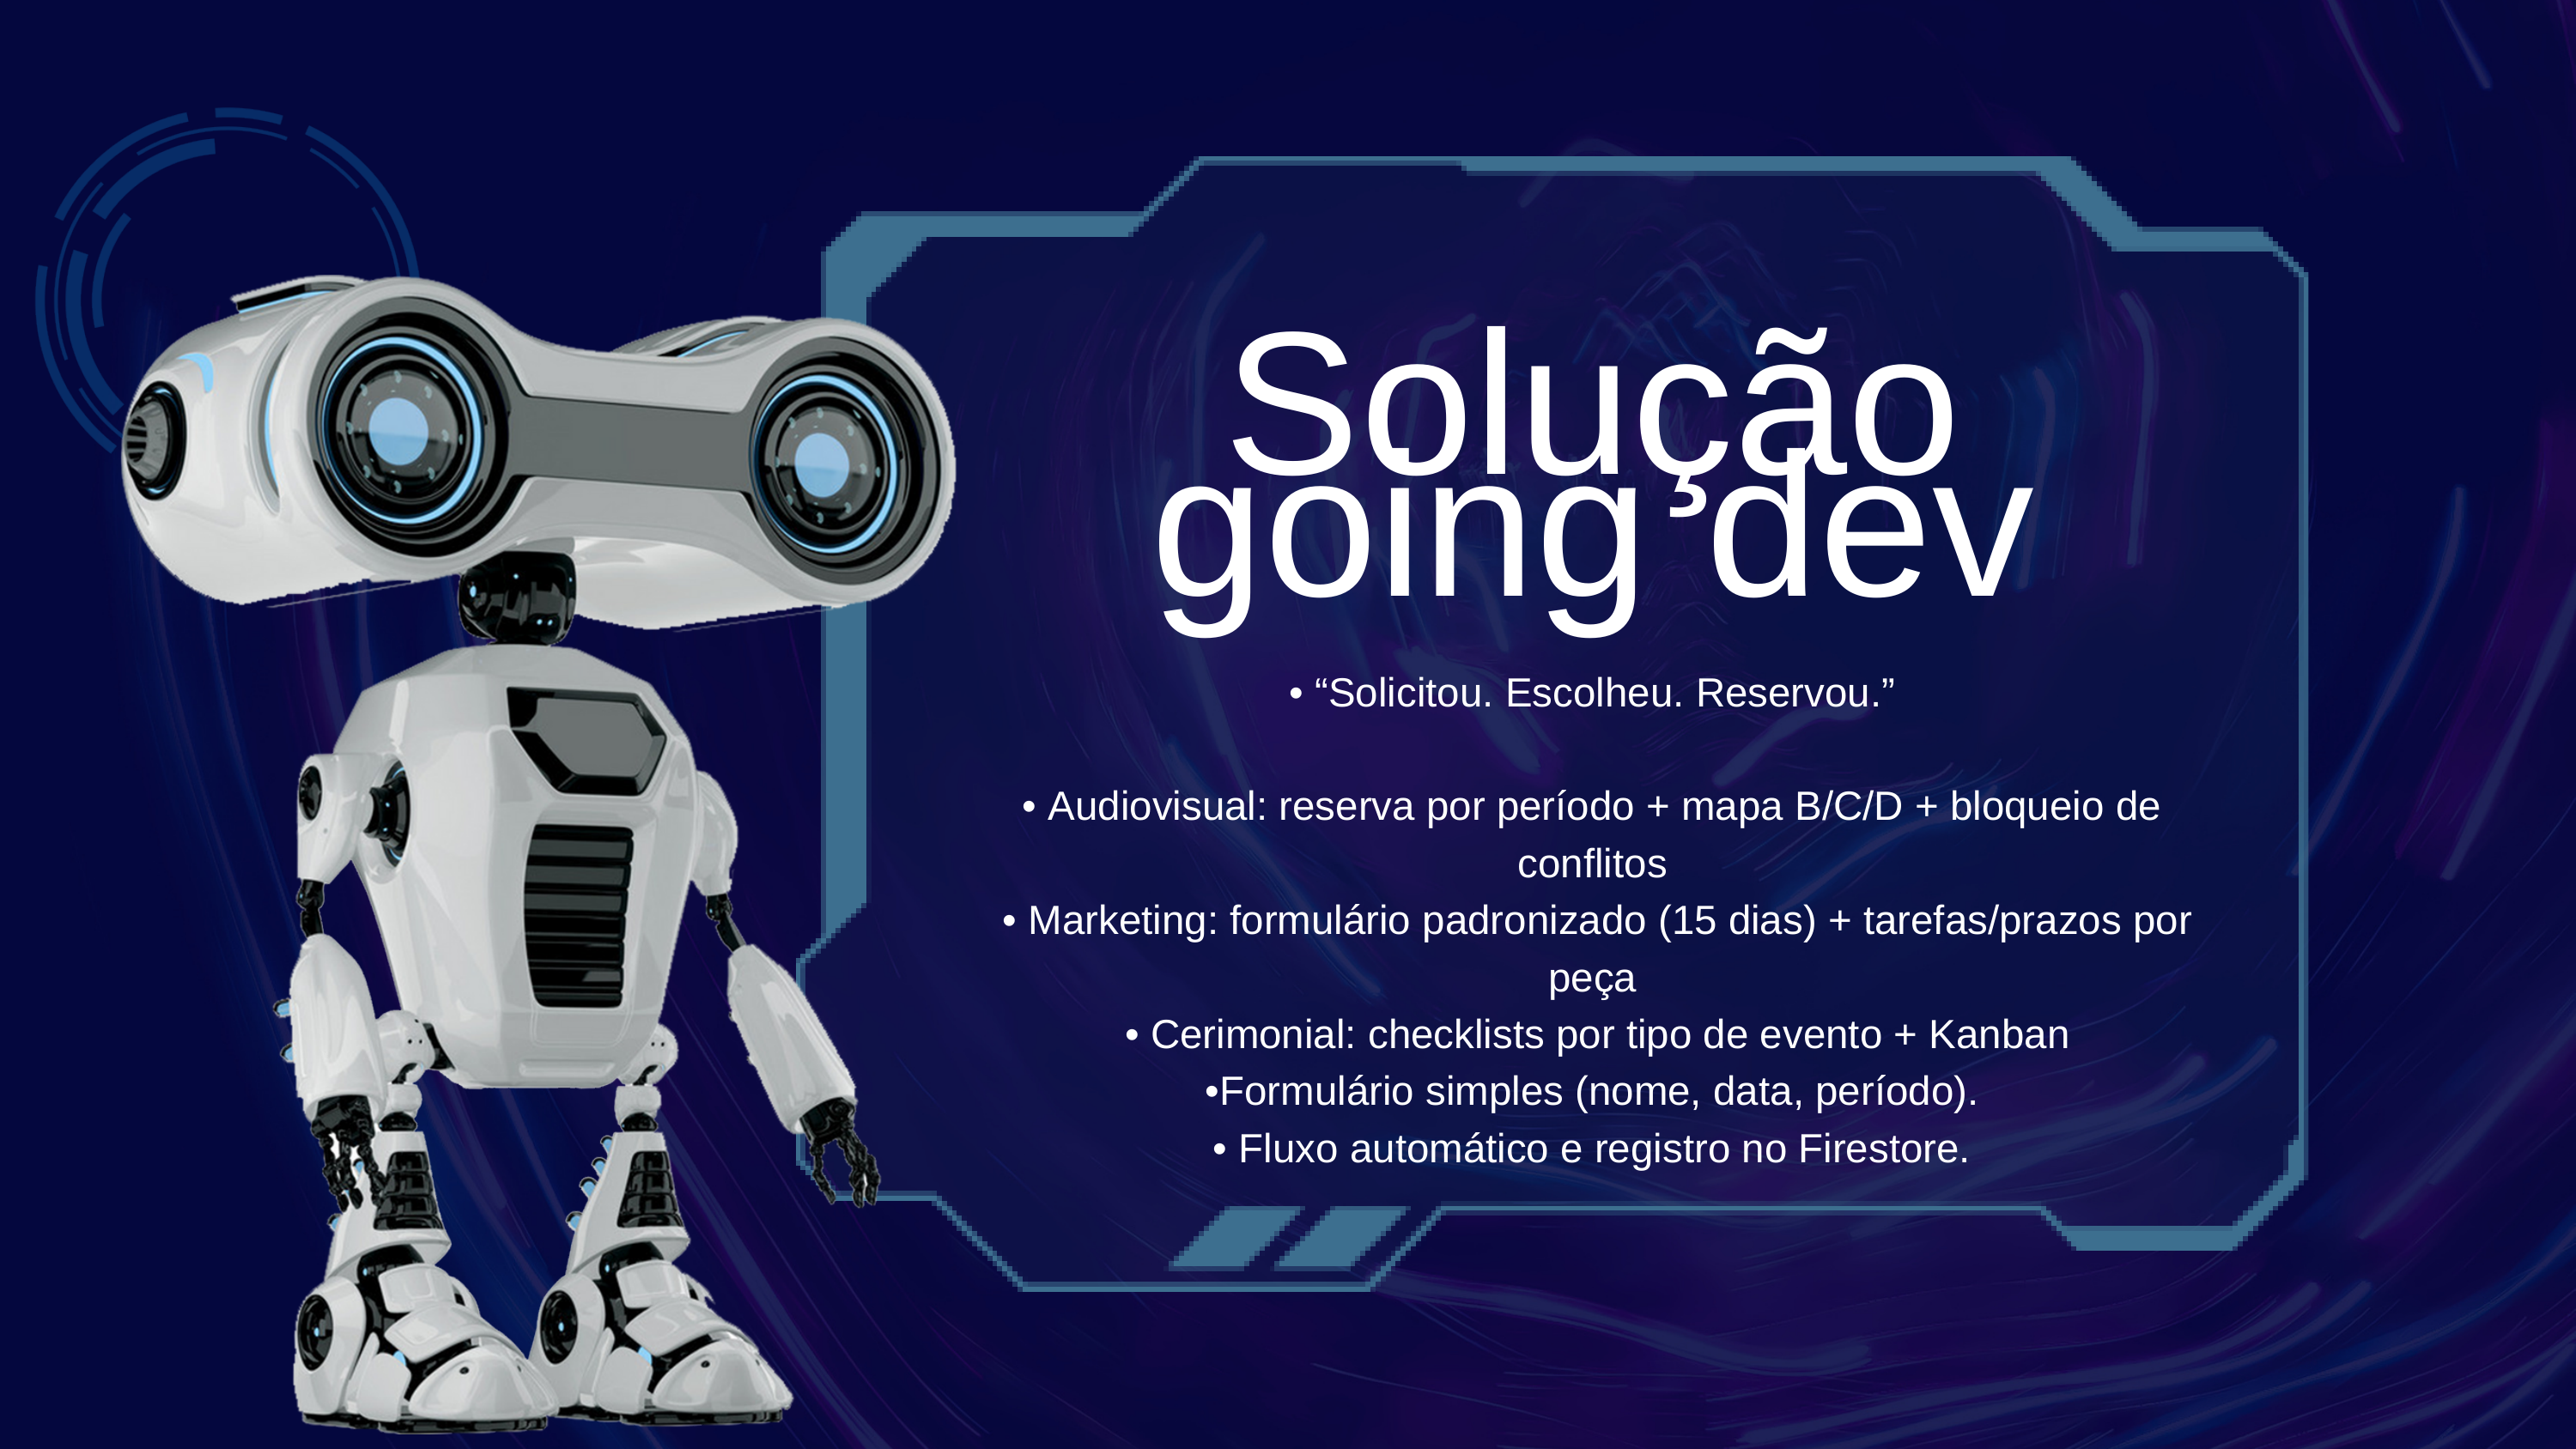

Solução going dev
• “Solicitou. Escolheu. Reservou.”

• Audiovisual: reserva por período + mapa B/C/D + bloqueio de conflitos
 • Marketing: formulário padronizado (15 dias) + tarefas/prazos por peça
 • Cerimonial: checklists por tipo de evento + Kanban
•Formulário simples (nome, data, período).
• Fluxo automático e registro no Firestore.